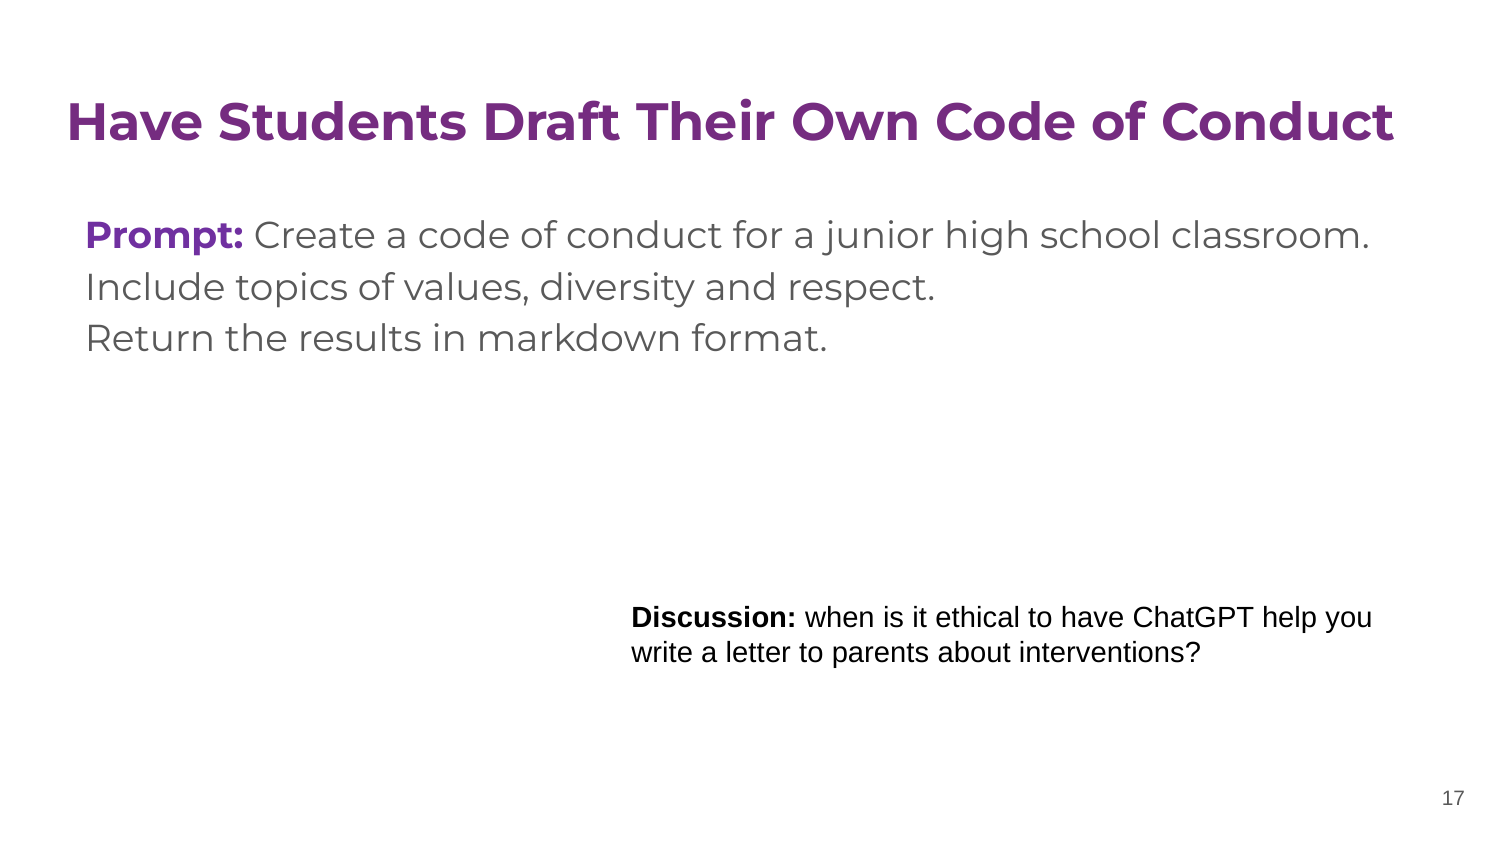

# Have Students Draft Their Own Code of Conduct
Prompt: Create a code of conduct for a junior high school classroom.
Include topics of values, diversity and respect.
Return the results in markdown format.
Discussion: when is it ethical to have ChatGPT help you
write a letter to parents about interventions?
17